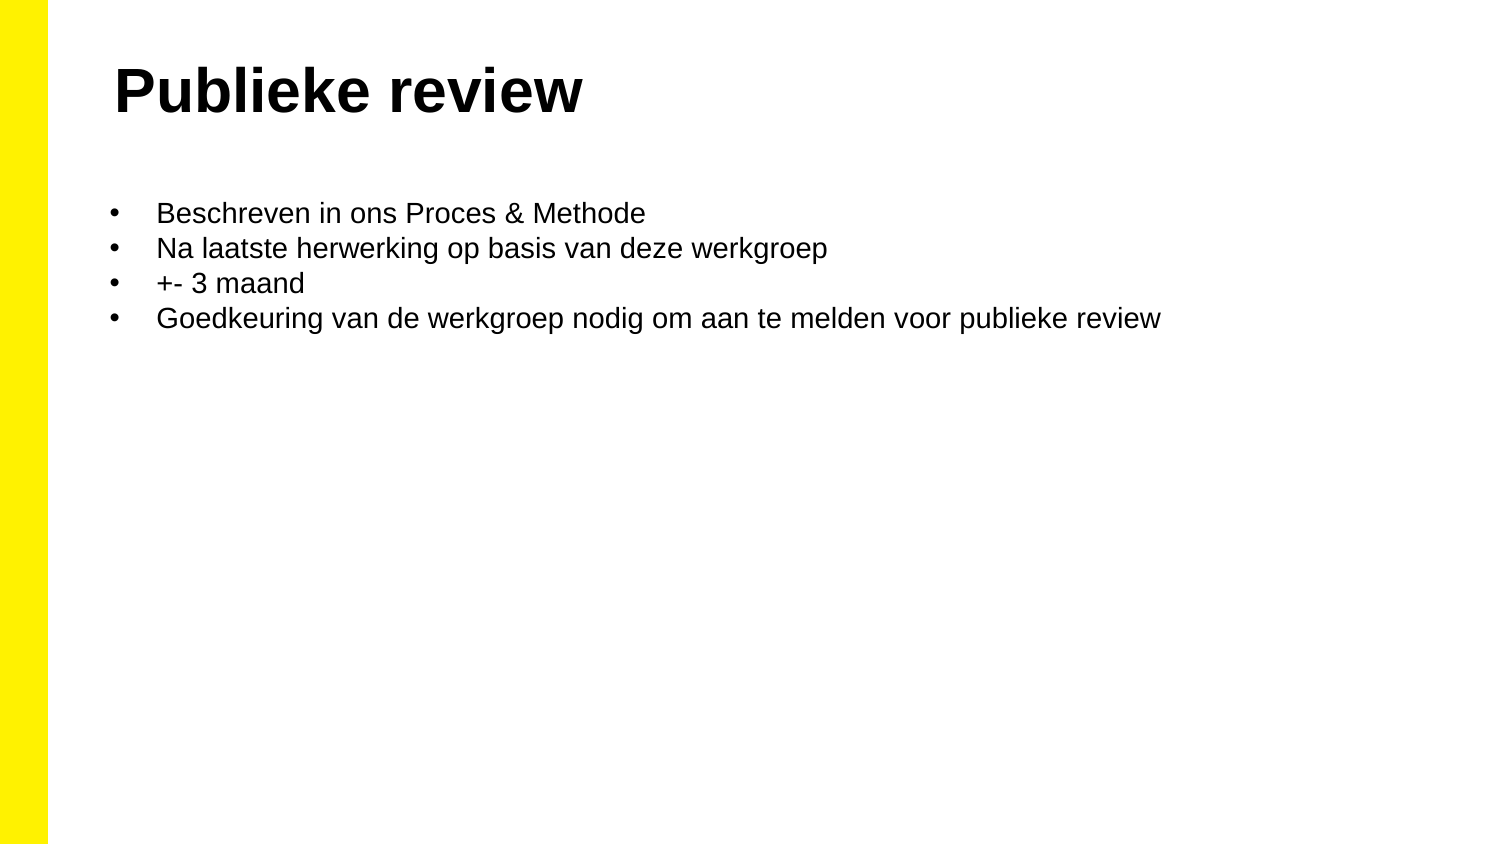

Publieke review
Beschreven in ons Proces & Methode
Na laatste herwerking op basis van deze werkgroep
+- 3 maand
Goedkeuring van de werkgroep nodig om aan te melden voor publieke review